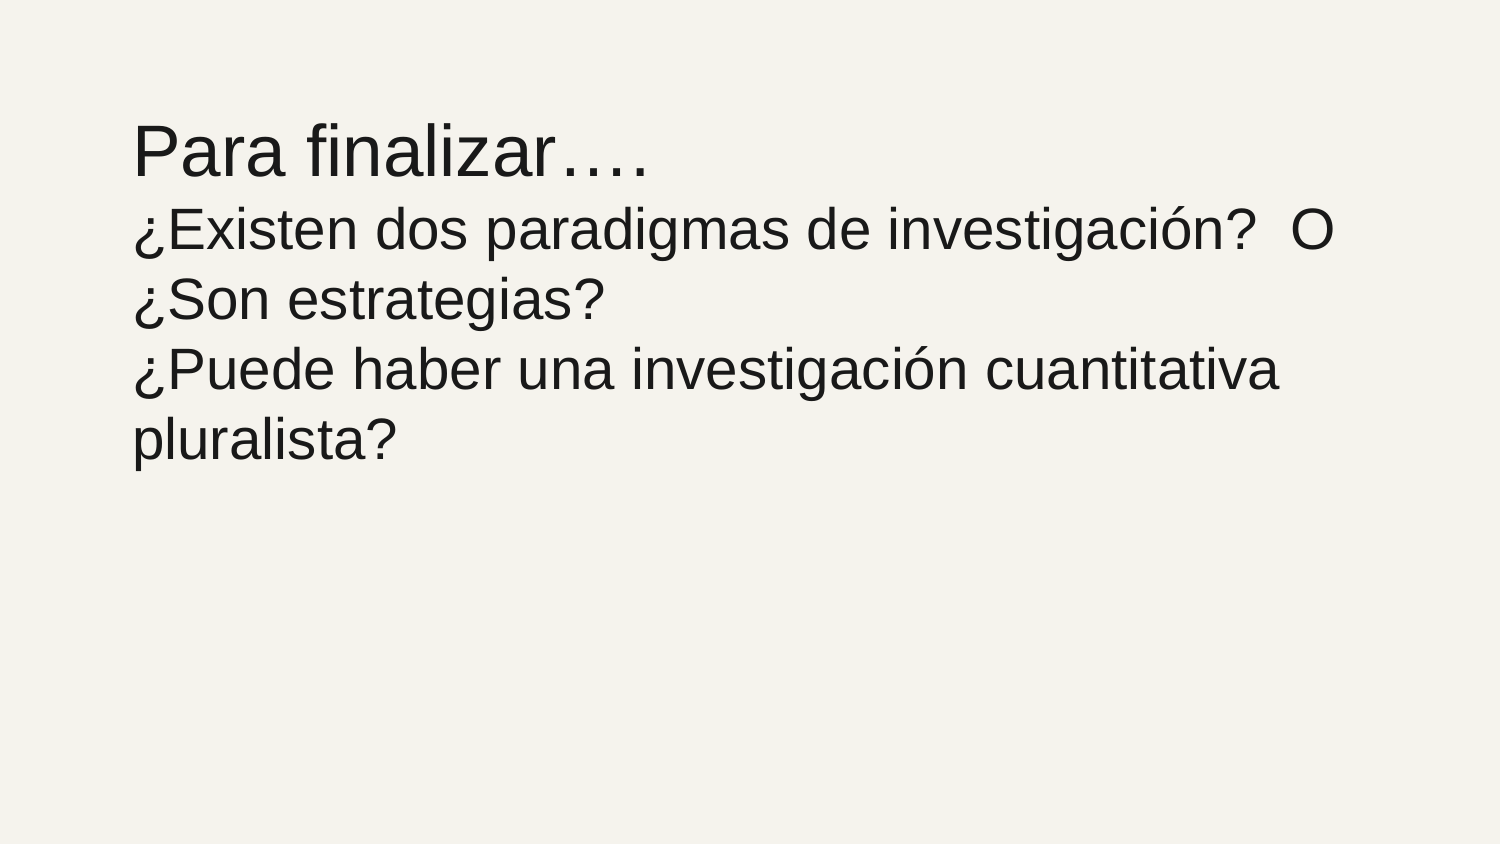

41
# Para finalizar…. ¿Existen dos paradigmas de investigación?  O ¿Son estrategias? ¿Puede haber una investigación cuantitativa pluralista?